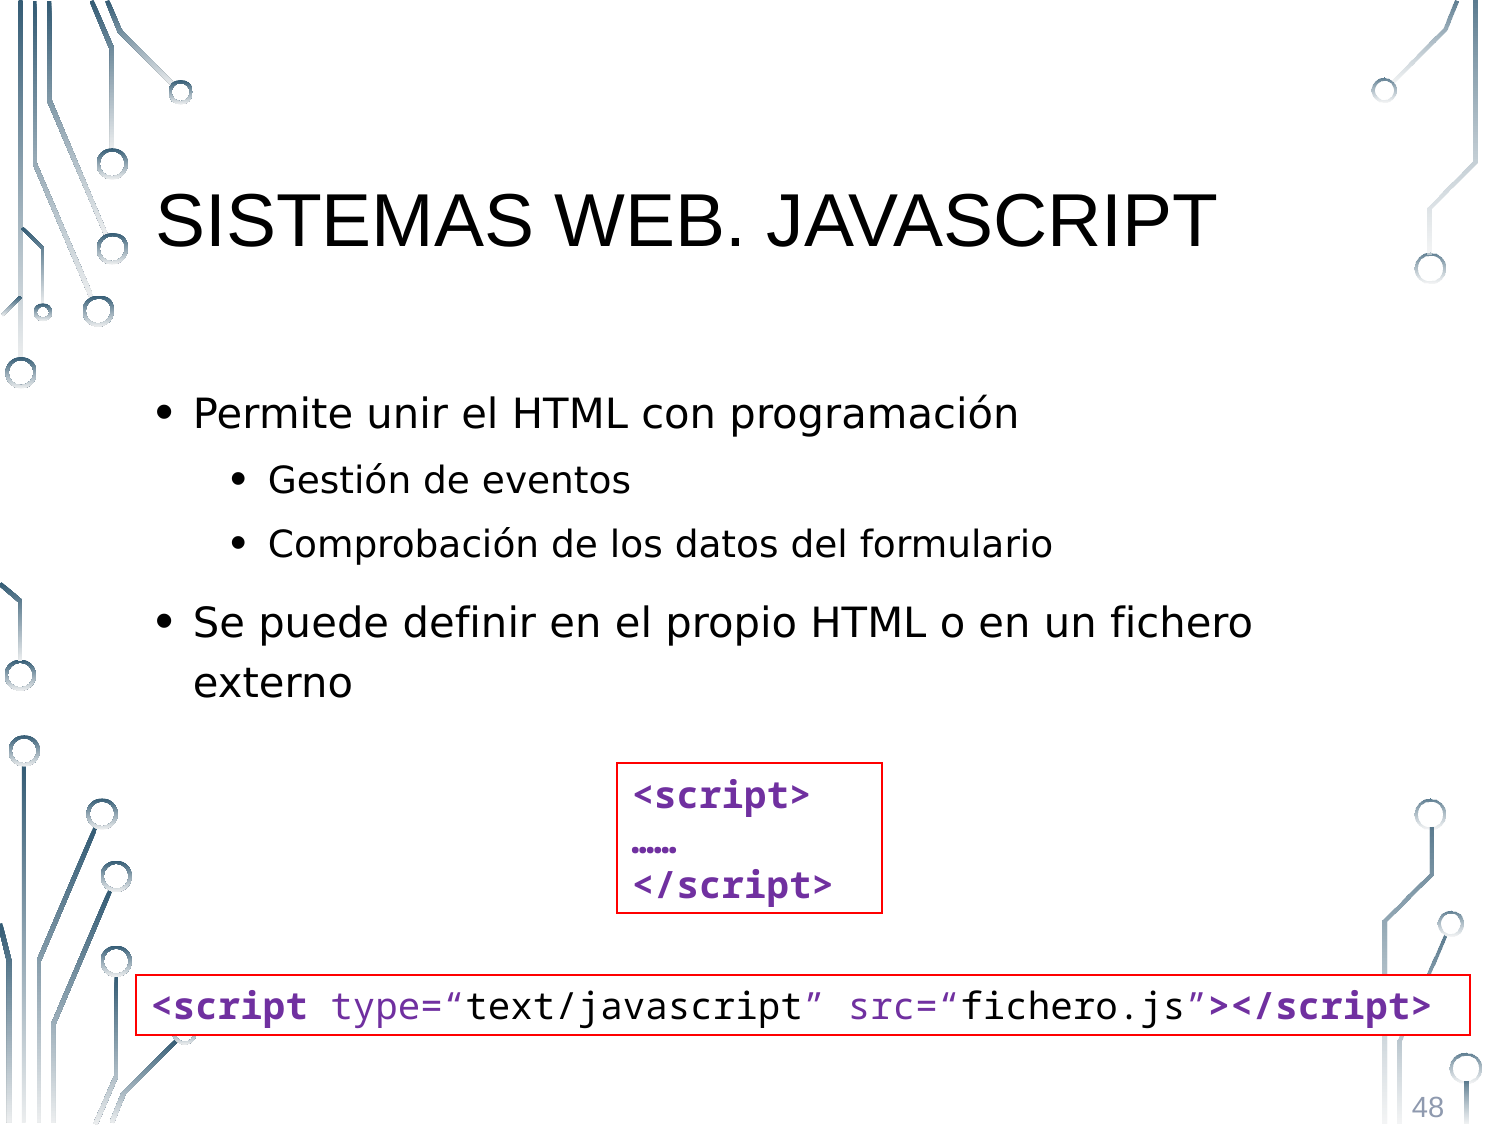

# Sistemas Web. Javascript
Permite unir el HTML con programación
Gestión de eventos
Comprobación de los datos del formulario
Se puede definir en el propio HTML o en un fichero externo
<script>
……
</script>
<script type=“text/javascript” src=“fichero.js”></script>